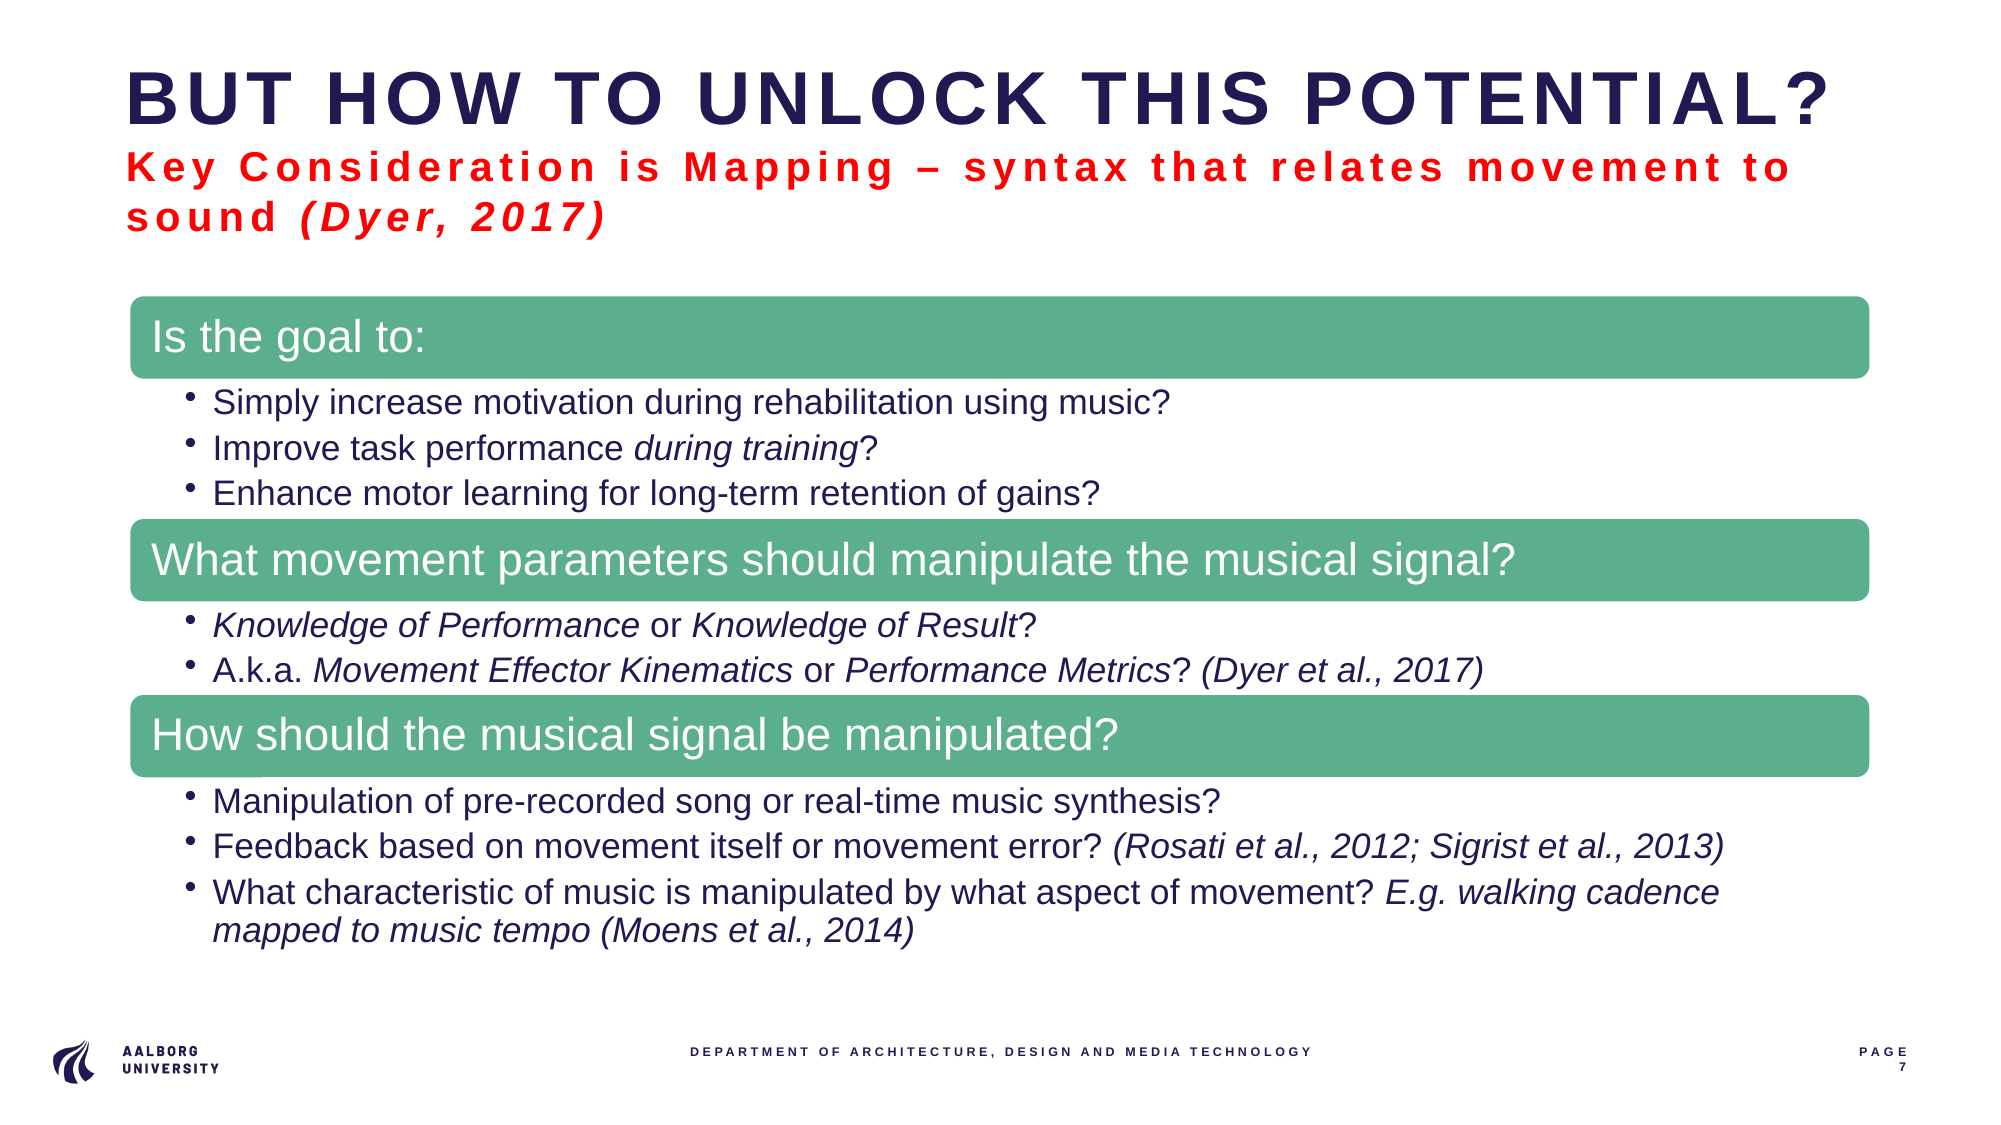

# BUT HOW TO UNLOCK THIS POTENTIAL? Key Consideration is Mapping – syntax that relates movement to sound (Dyer, 2017)
Is the goal to:
Simply increase motivation during rehabilitation using music?
Improve task performance during training?
Enhance motor learning for long-term retention of gains?
What movement parameters should manipulate the musical signal?
Knowledge of Performance or Knowledge of Result?
A.k.a. Movement Effector Kinematics or Performance Metrics? (Dyer et al., 2017)
How should the musical signal be manipulated?
Manipulation of pre-recorded song or real-time music synthesis?
Feedback based on movement itself or movement error? (Rosati et al., 2012; Sigrist et al., 2013)
What characteristic of music is manipulated by what aspect of movement? E.g. walking cadence mapped to music tempo (Moens et al., 2014)
DEPARTMENT OF ARCHITECTURE, DESIGN AND MEDIA TECHNOLOGY